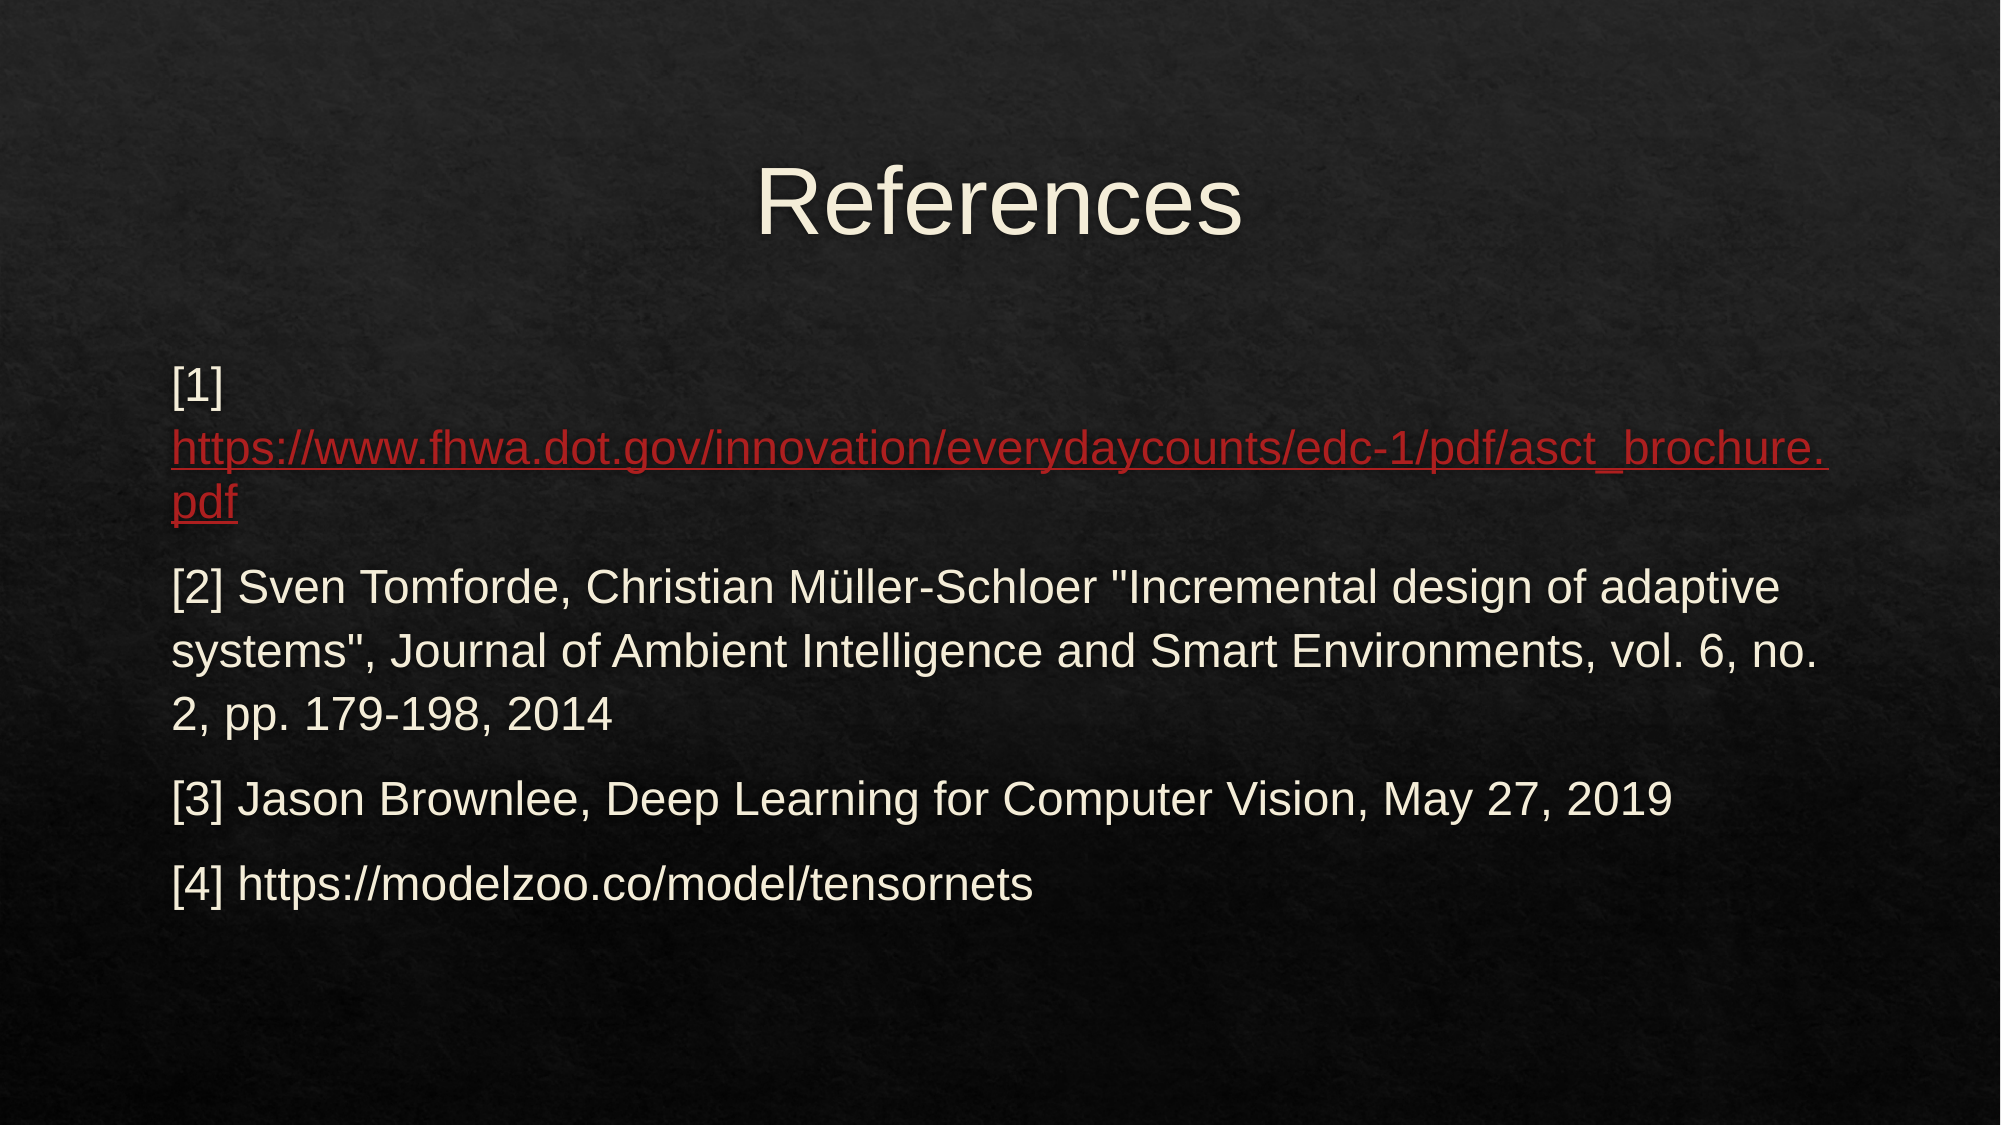

# References
[1] https://www.fhwa.dot.gov/innovation/everydaycounts/edc-1/pdf/asct_brochure.pdf
[2] Sven Tomforde, Christian Müller-Schloer "Incremental design of adaptive systems", Journal of Ambient Intelligence and Smart Environments, vol. 6, no. 2, pp. 179-198, 2014
[3] Jason Brownlee, Deep Learning for Computer Vision, May 27, 2019
[4] https://modelzoo.co/model/tensornets